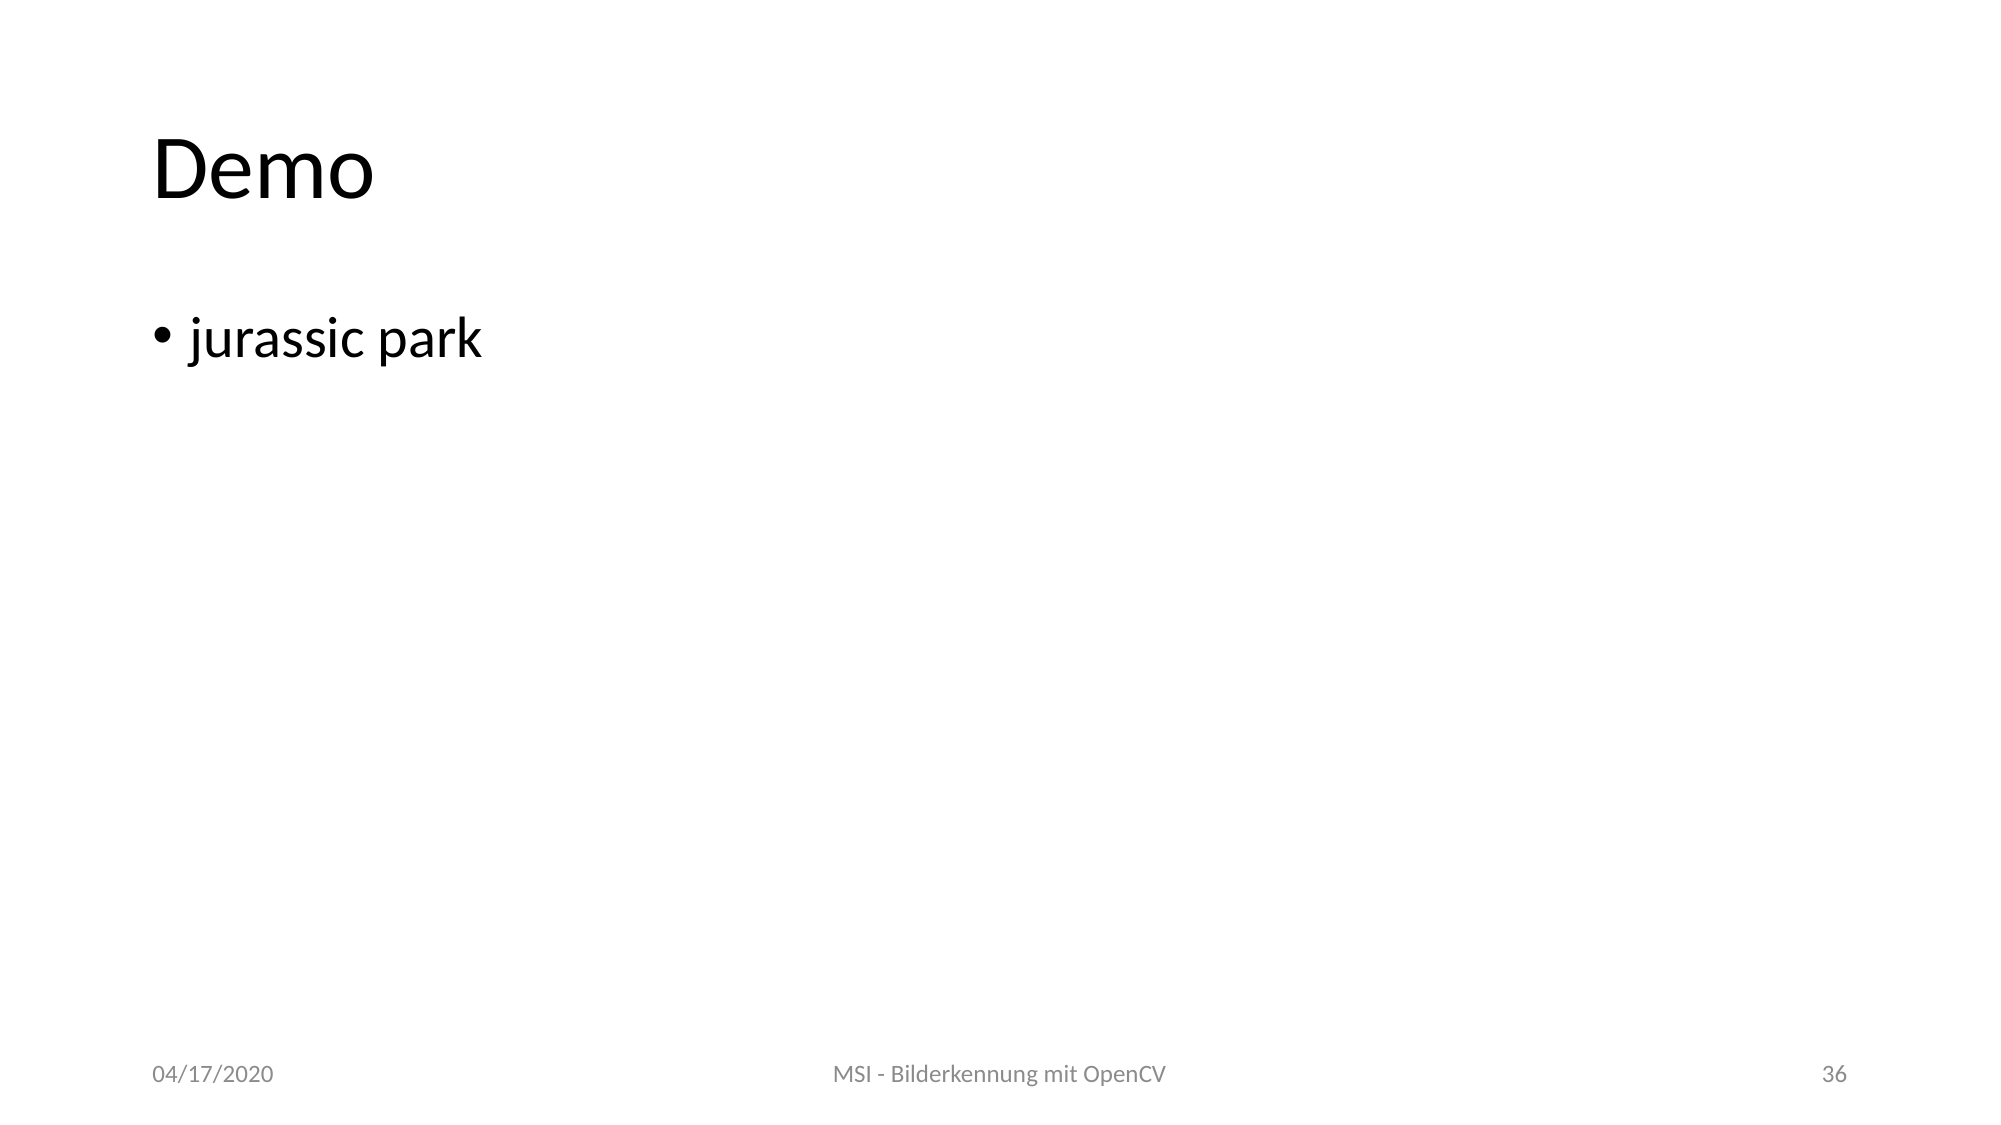

# Demo
jurassic park
04/17/2020
MSI - Bilderkennung mit OpenCV
36